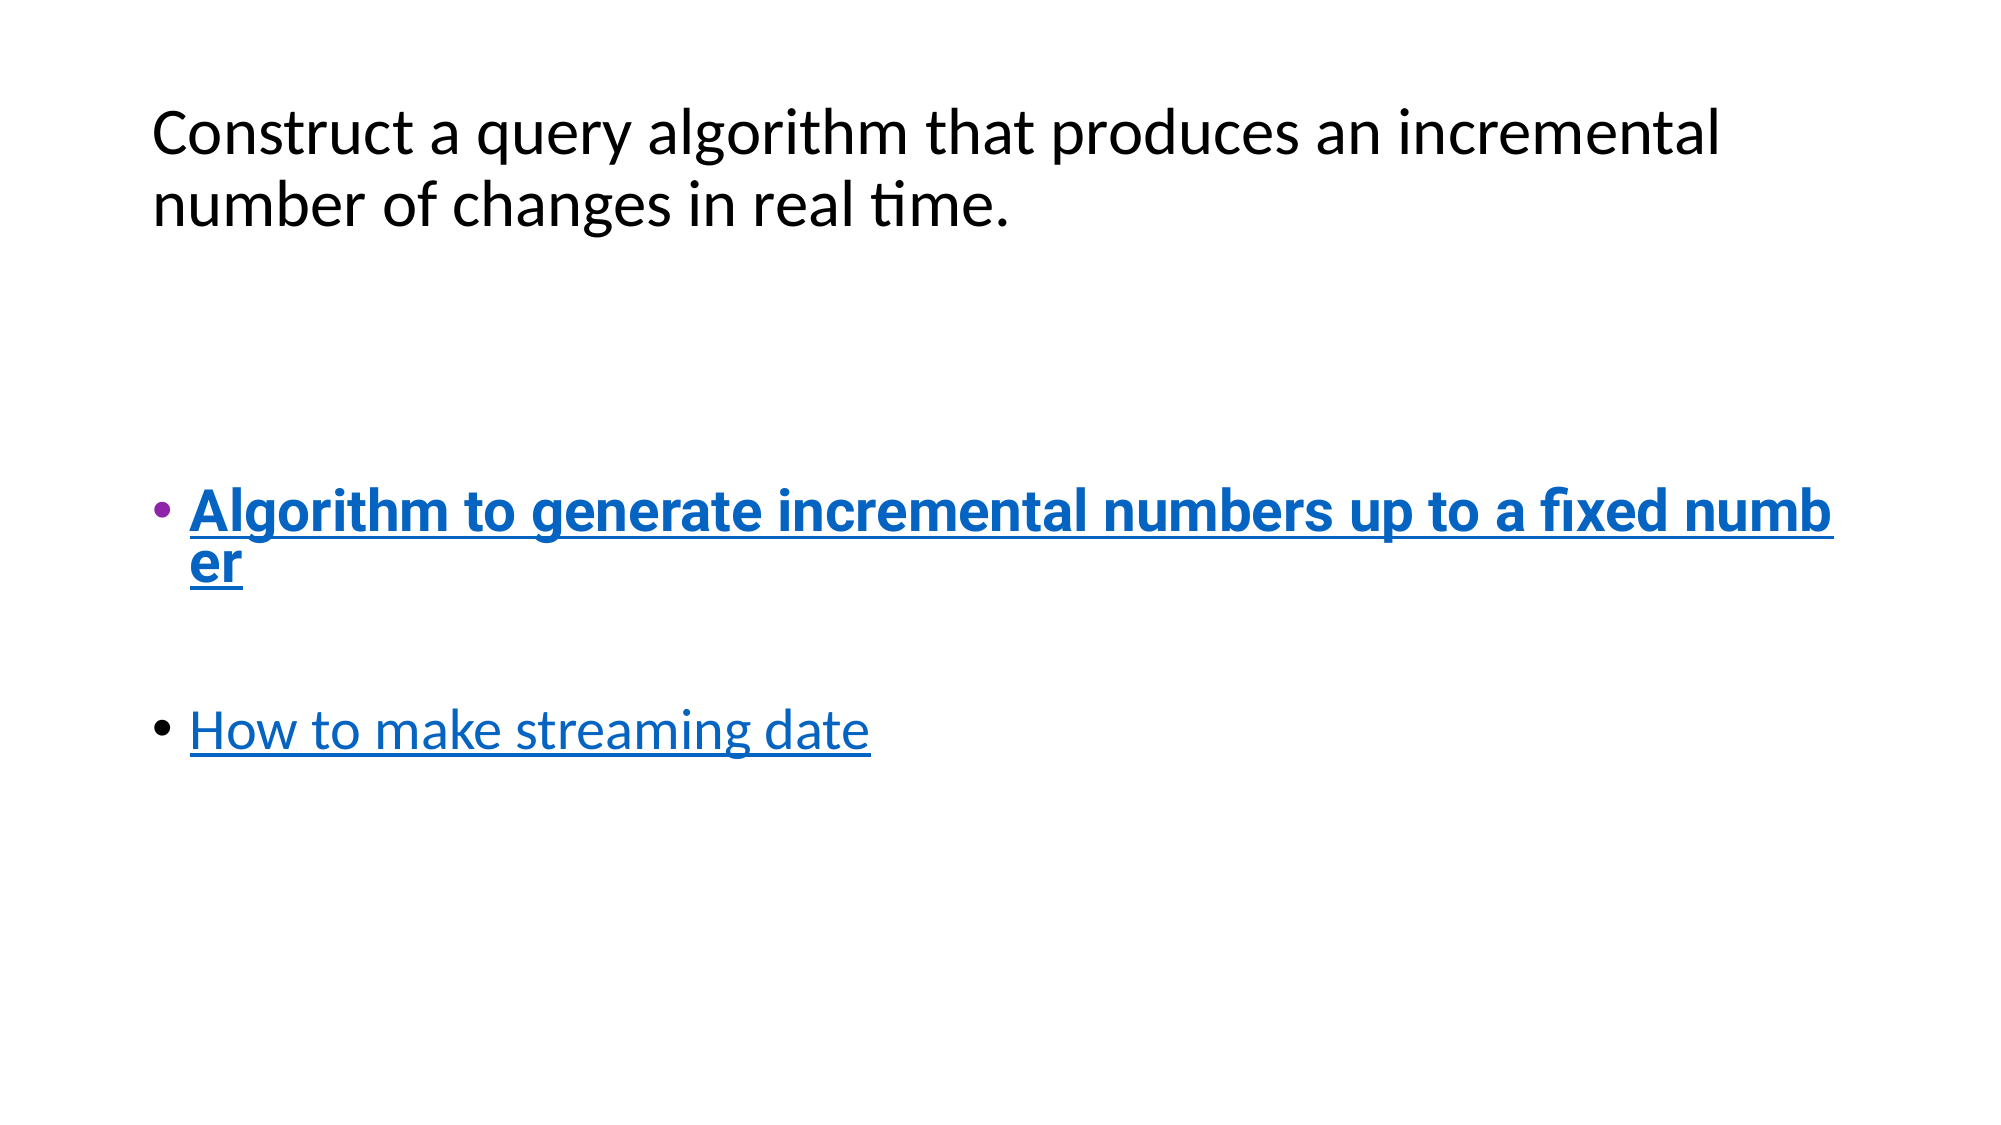

# Construct a query algorithm that produces an incremental number of changes in real time.

Algorithm to generate incremental numbers up to a fixed number

How to make streaming date